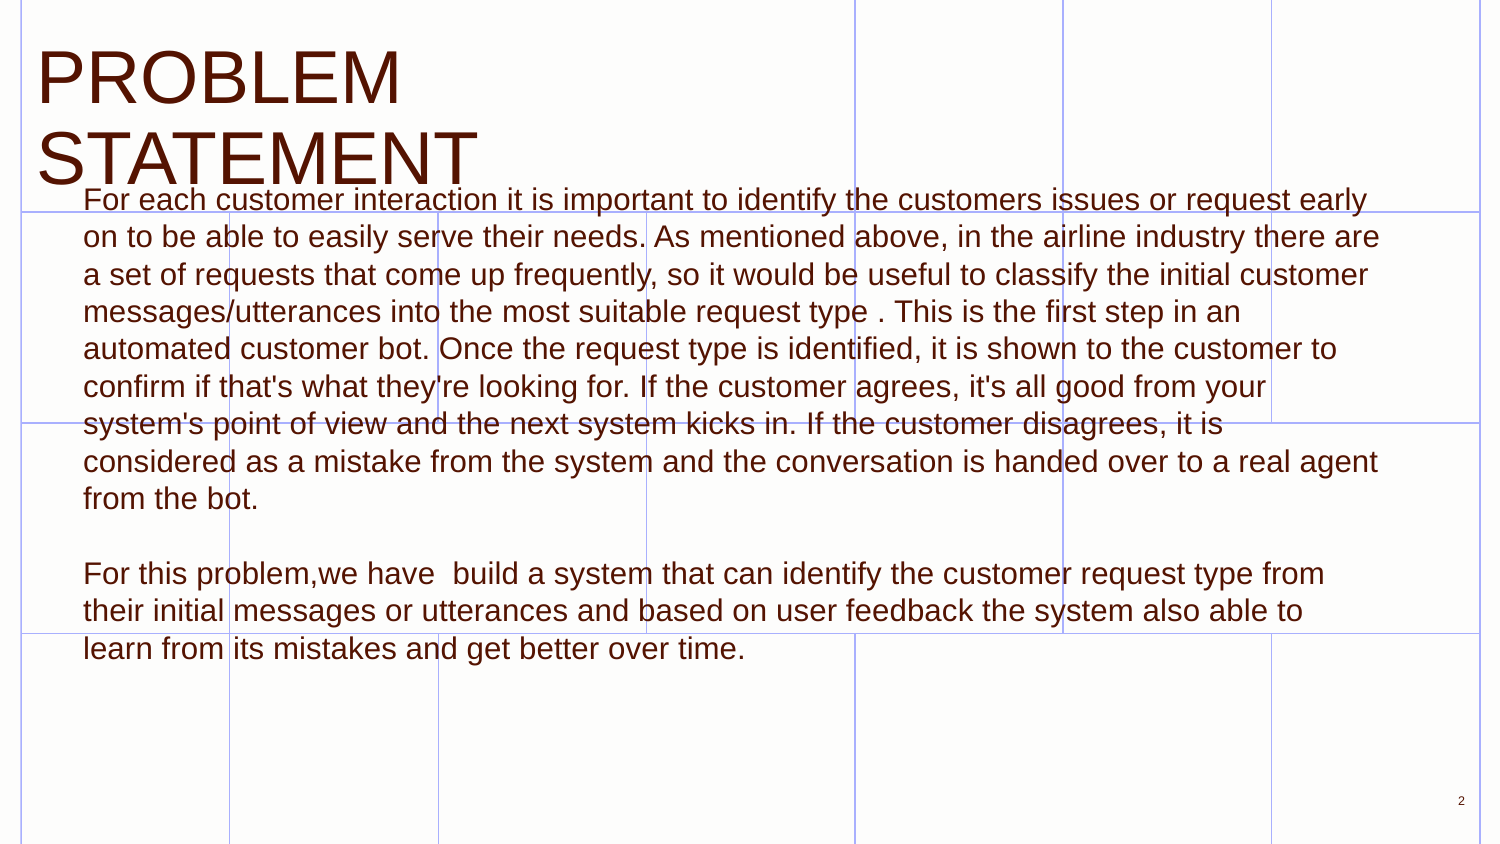

PROBLEM STATEMENT
For each customer interaction it is important to identify the customers issues or request early on to be able to easily serve their needs. As mentioned above, in the airline industry there are a set of requests that come up frequently, so it would be useful to classify the initial customer messages/utterances into the most suitable request type . This is the first step in an automated customer bot. Once the request type is identified, it is shown to the customer to confirm if that's what they're looking for. If the customer agrees, it's all good from your system's point of view and the next system kicks in. If the customer disagrees, it is considered as a mistake from the system and the conversation is handed over to a real agent from the bot.

For this problem,we have  build a system that can identify the customer request type from their initial messages or utterances and based on user feedback the system also able to learn from its mistakes and get better over time.

2